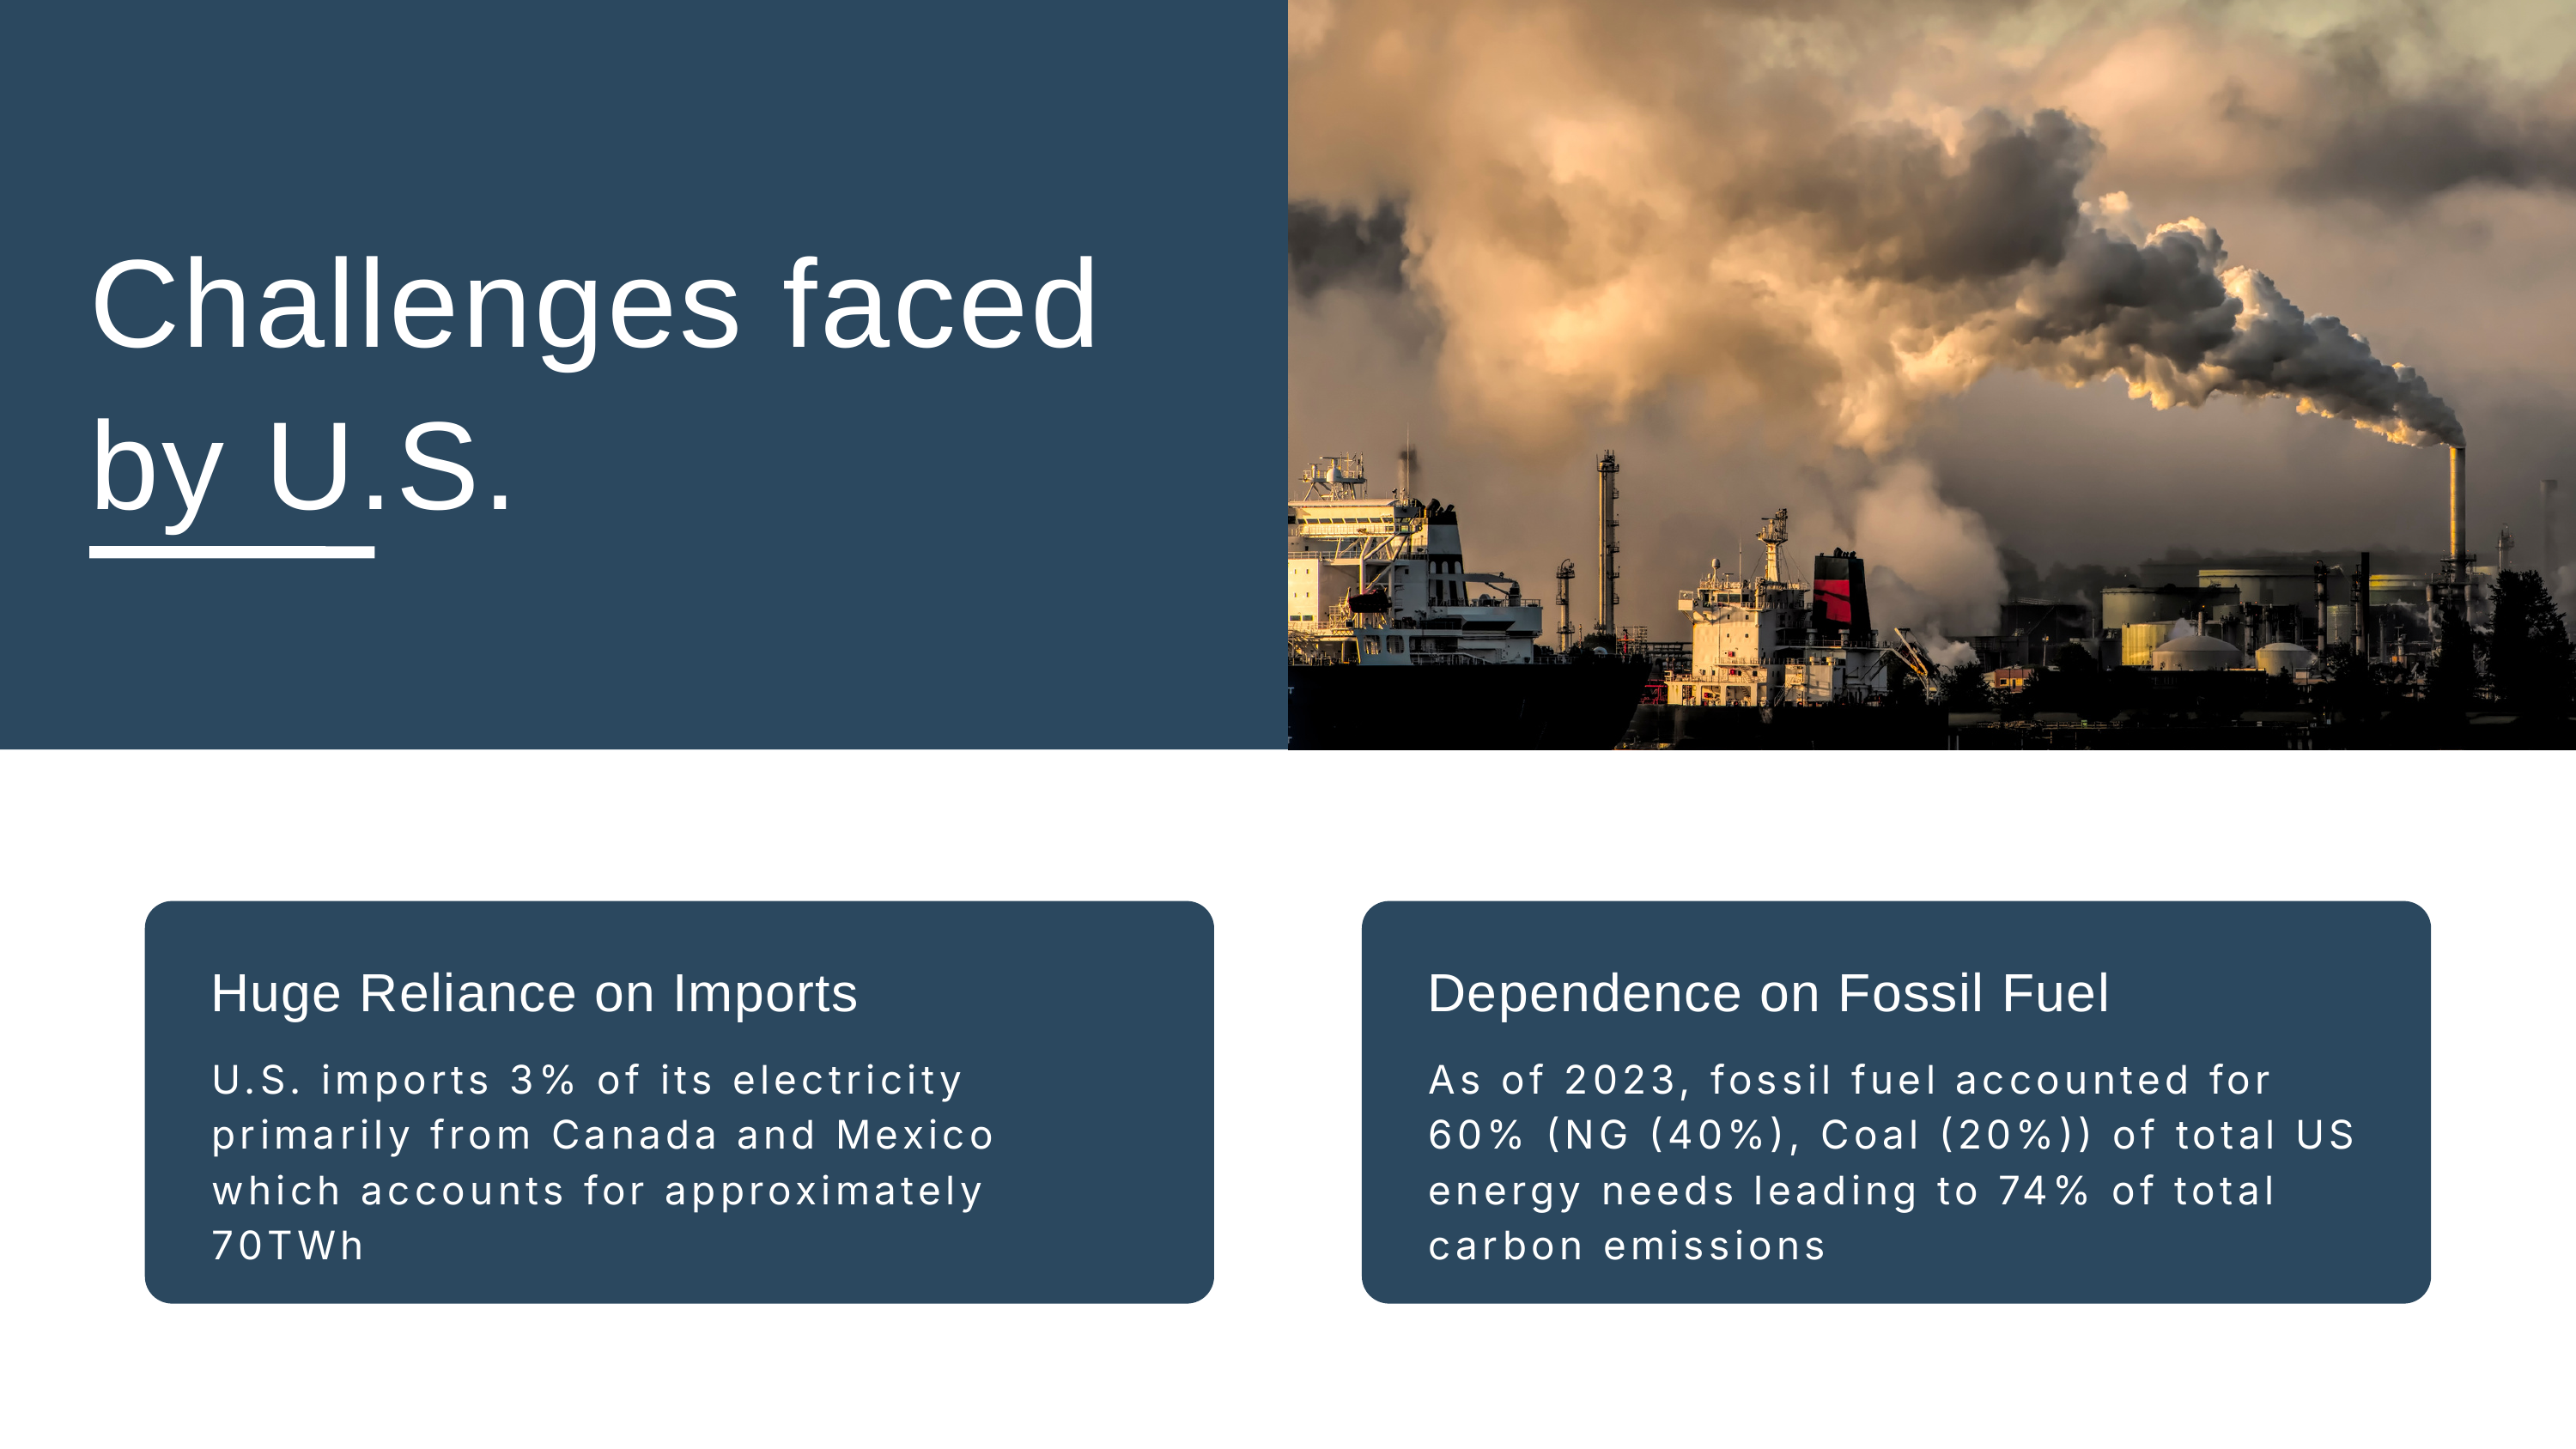

Challenges faced by U.S.

Huge Reliance on Imports
U.S. imports 3% of its electricity primarily from Canada and Mexico which accounts for approximately 70TWh

Dependence on Fossil Fuel
As of 2023, fossil fuel accounted for 60% (NG (40%), Coal (20%)) of total US energy needs leading to 74% of total carbon emissions